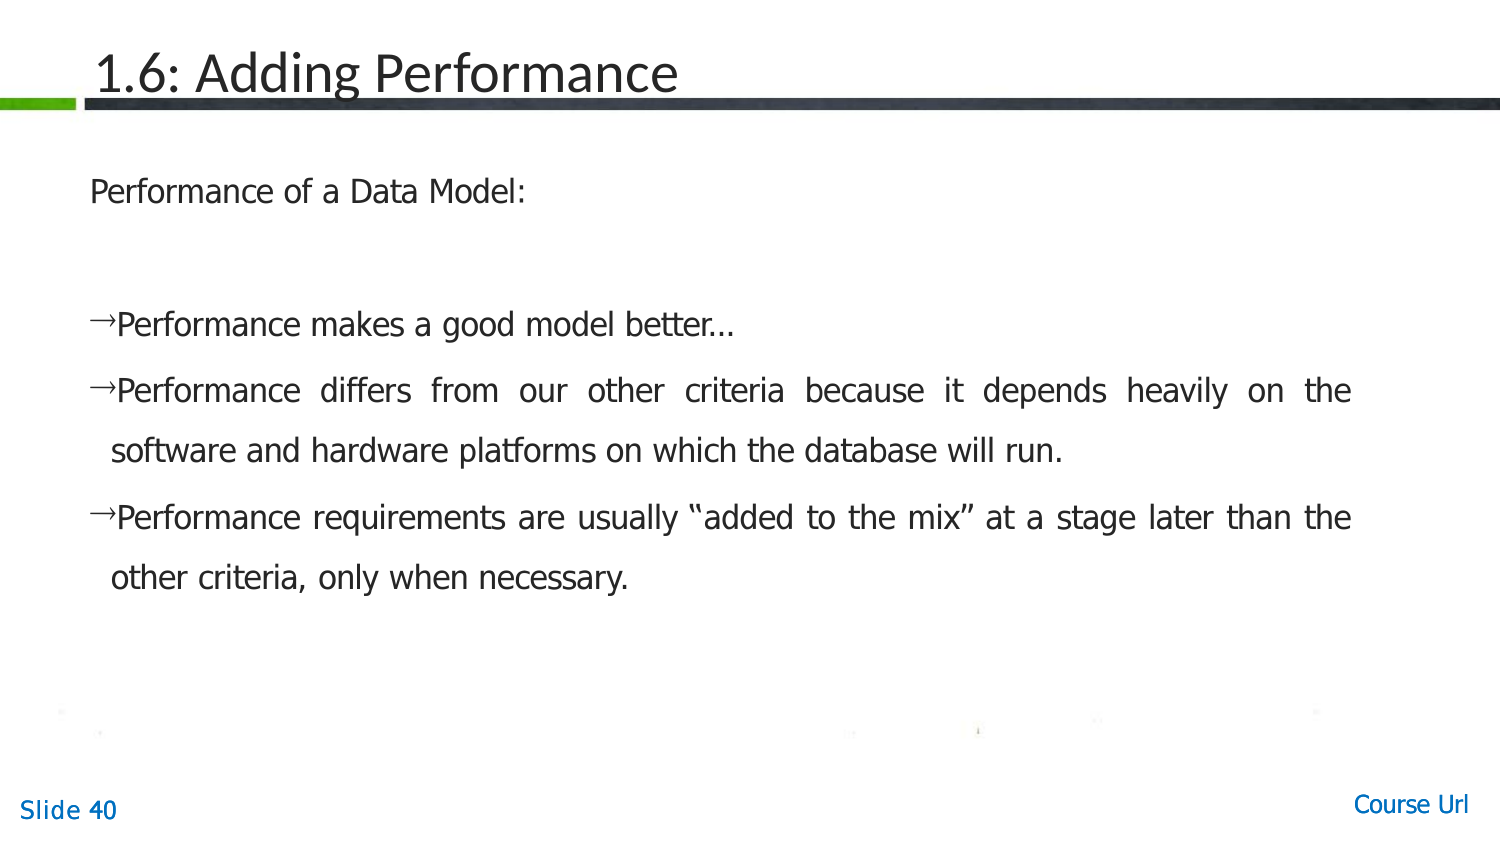

# 1.6: Adding Performance

Performance of a Data Model:

Performance makes a good model better…
Performance differs from our other criteria because it depends heavily on the software and hardware platforms on which the database will run.
Performance requirements are usually “added to the mix” at a stage later than the other criteria, only when necessary.